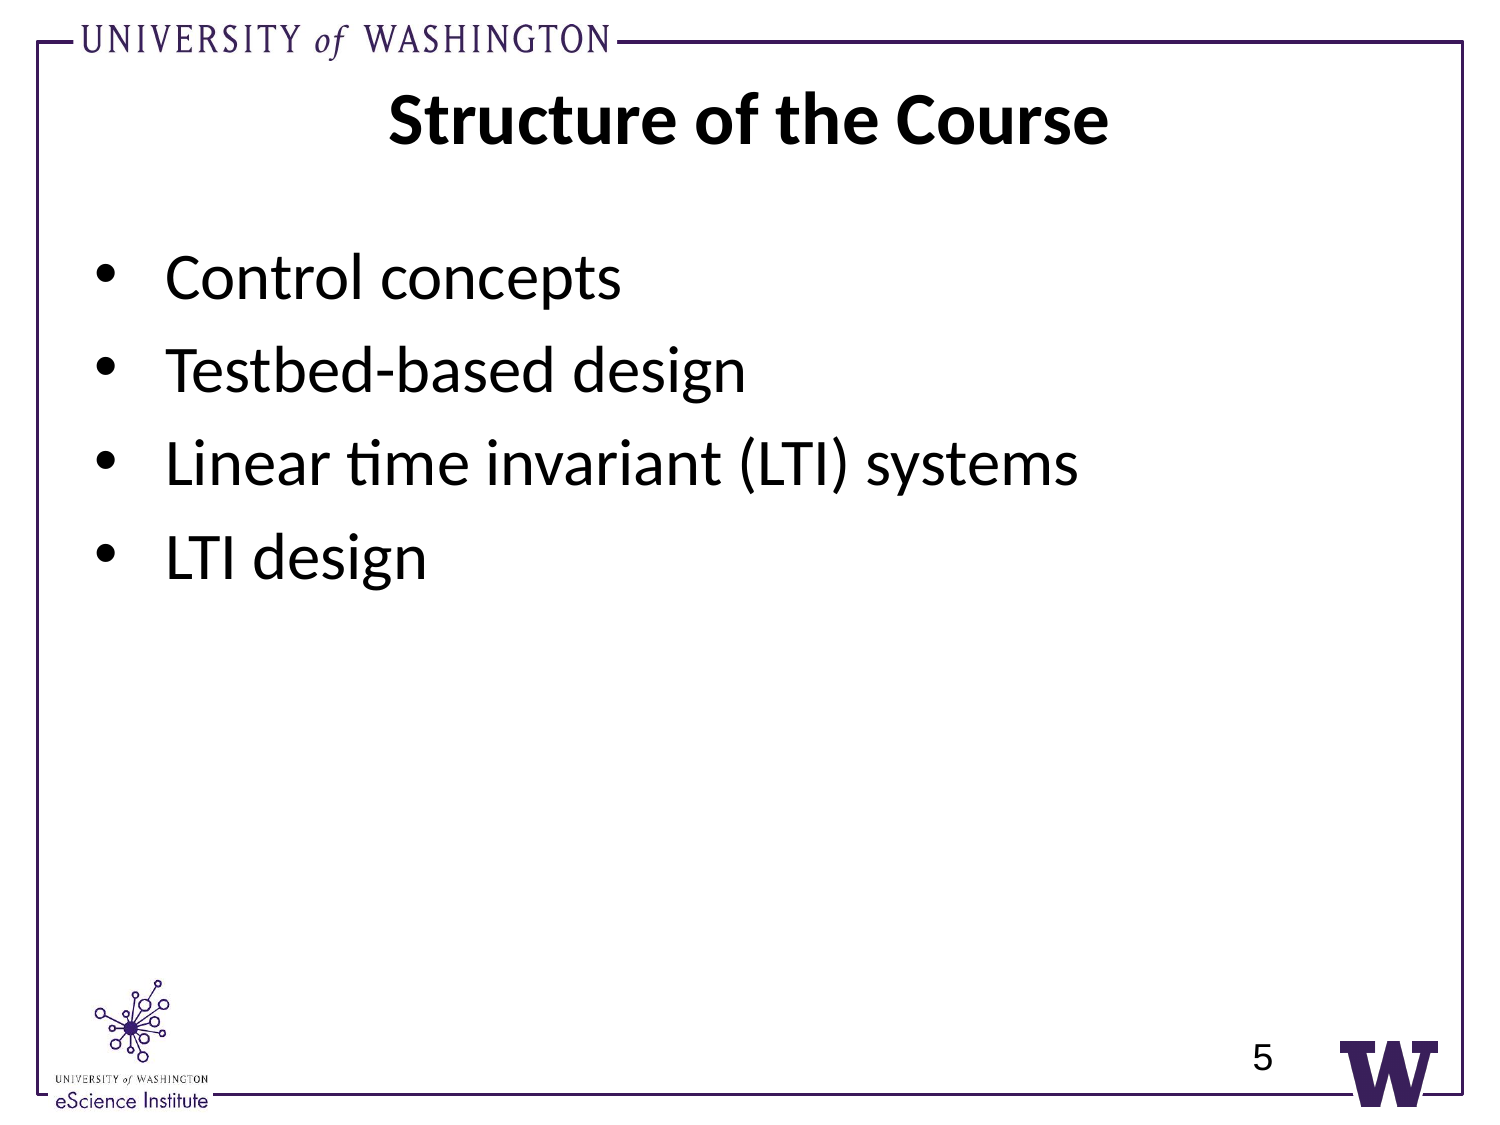

# Structure of the Course
Control concepts
Testbed-based design
Linear time invariant (LTI) systems
LTI design
5